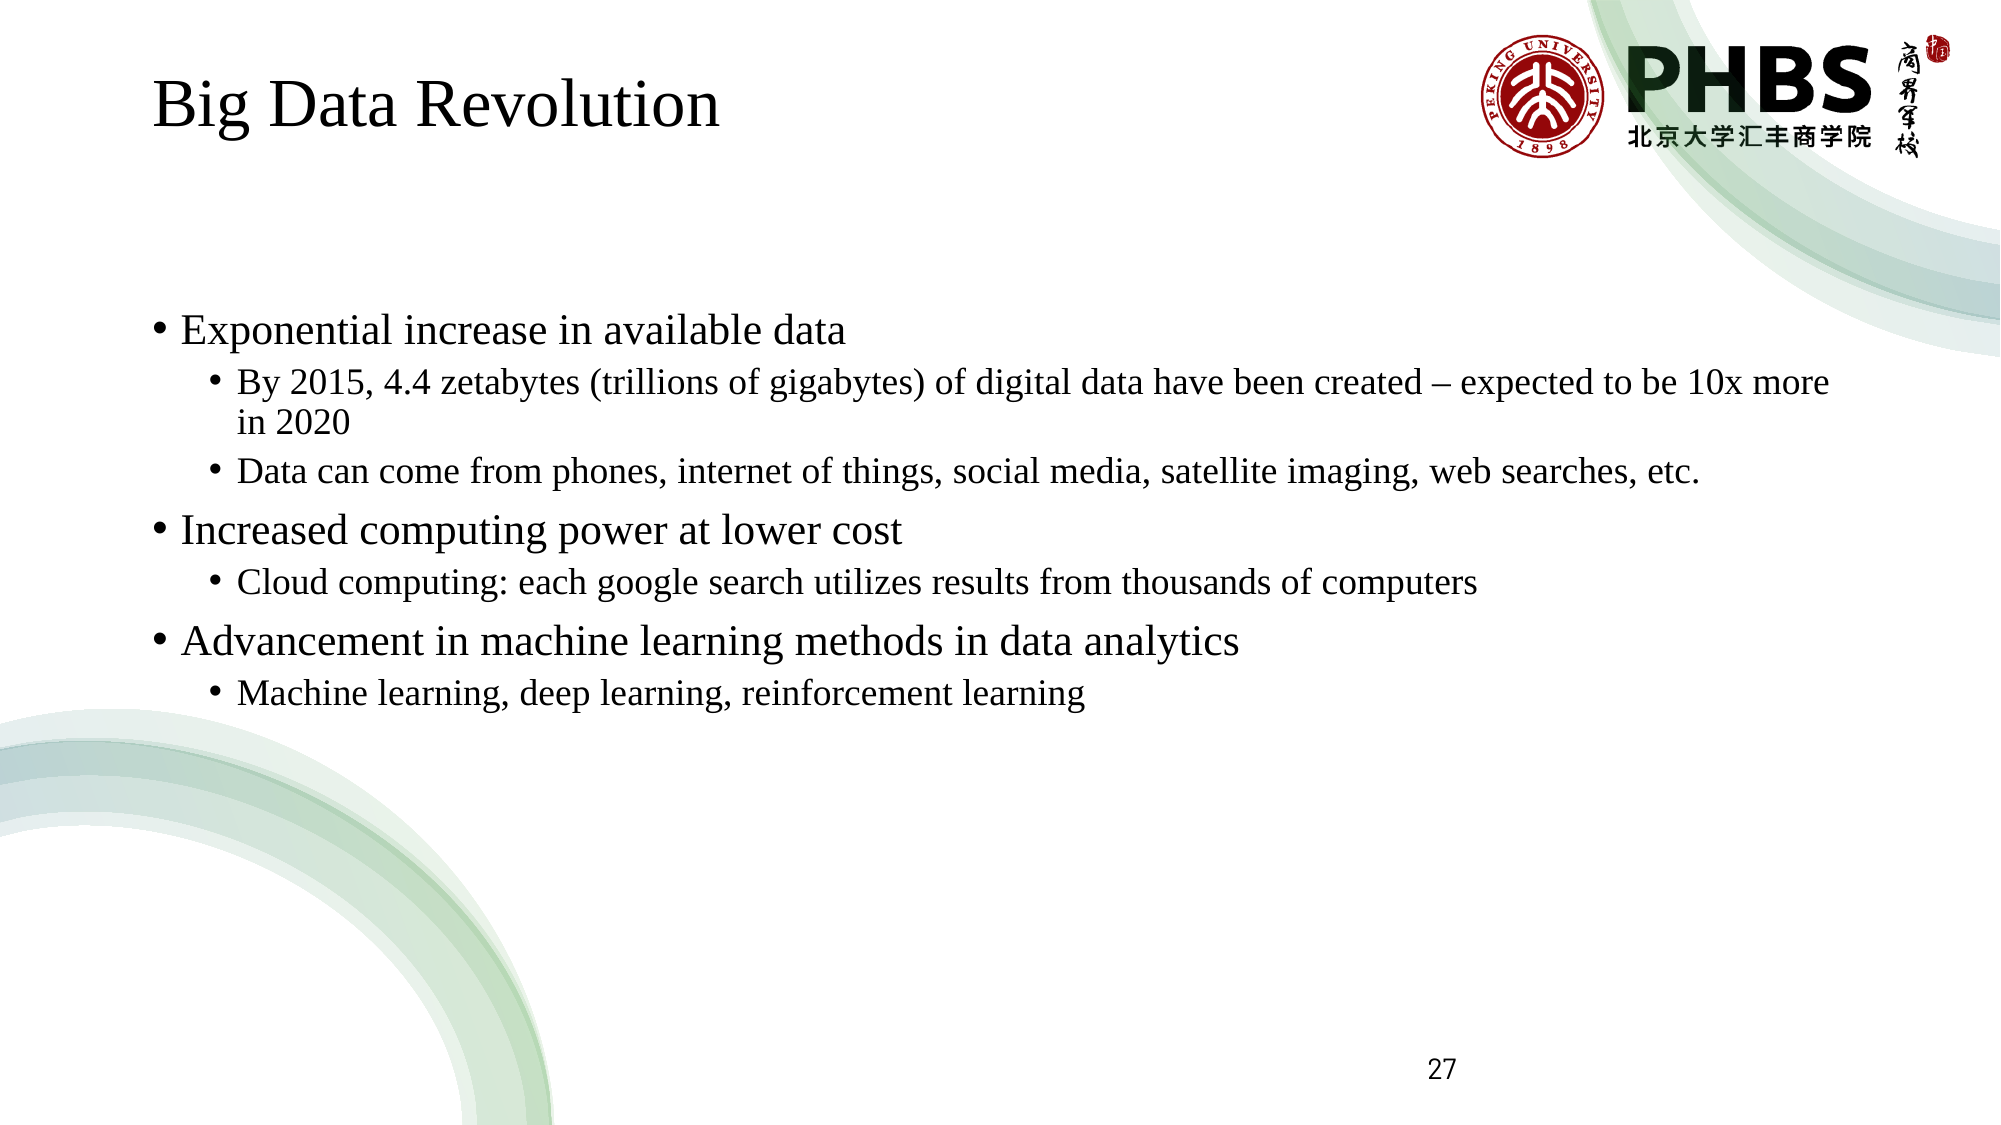

# Big Data Revolution
Exponential increase in available data
By 2015, 4.4 zetabytes (trillions of gigabytes) of digital data have been created – expected to be 10x more in 2020
Data can come from phones, internet of things, social media, satellite imaging, web searches, etc.
Increased computing power at lower cost
Cloud computing: each google search utilizes results from thousands of computers
Advancement in machine learning methods in data analytics
Machine learning, deep learning, reinforcement learning
27